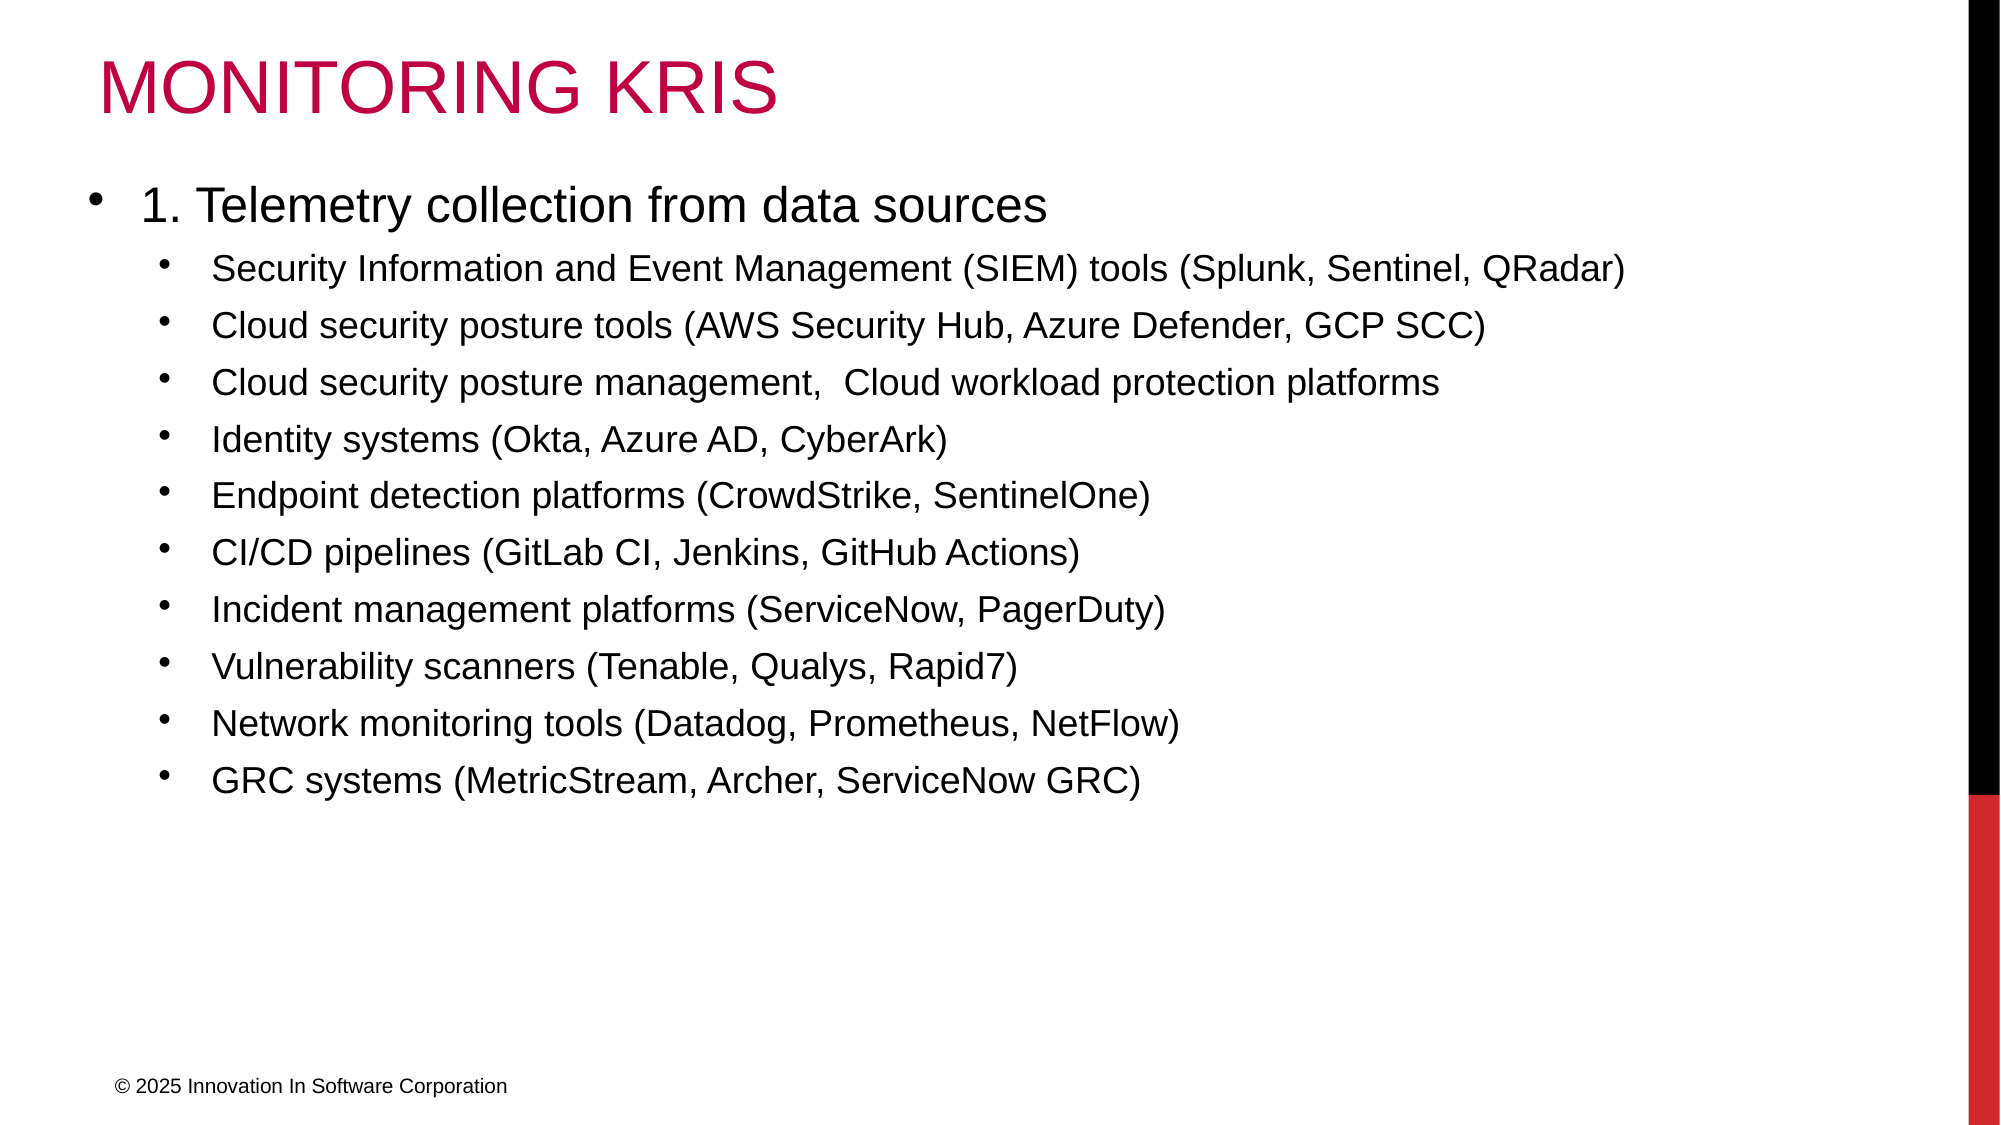

# Monitoring KRIs
1. Telemetry collection from data sources
Security Information and Event Management (SIEM) tools (Splunk, Sentinel, QRadar)
Cloud security posture tools (AWS Security Hub, Azure Defender, GCP SCC)
Cloud security posture management,  Cloud workload protection platforms
Identity systems (Okta, Azure AD, CyberArk)
Endpoint detection platforms (CrowdStrike, SentinelOne)
CI/CD pipelines (GitLab CI, Jenkins, GitHub Actions)
Incident management platforms (ServiceNow, PagerDuty)
Vulnerability scanners (Tenable, Qualys, Rapid7)
Network monitoring tools (Datadog, Prometheus, NetFlow)
GRC systems (MetricStream, Archer, ServiceNow GRC)
© 2025 Innovation In Software Corporation